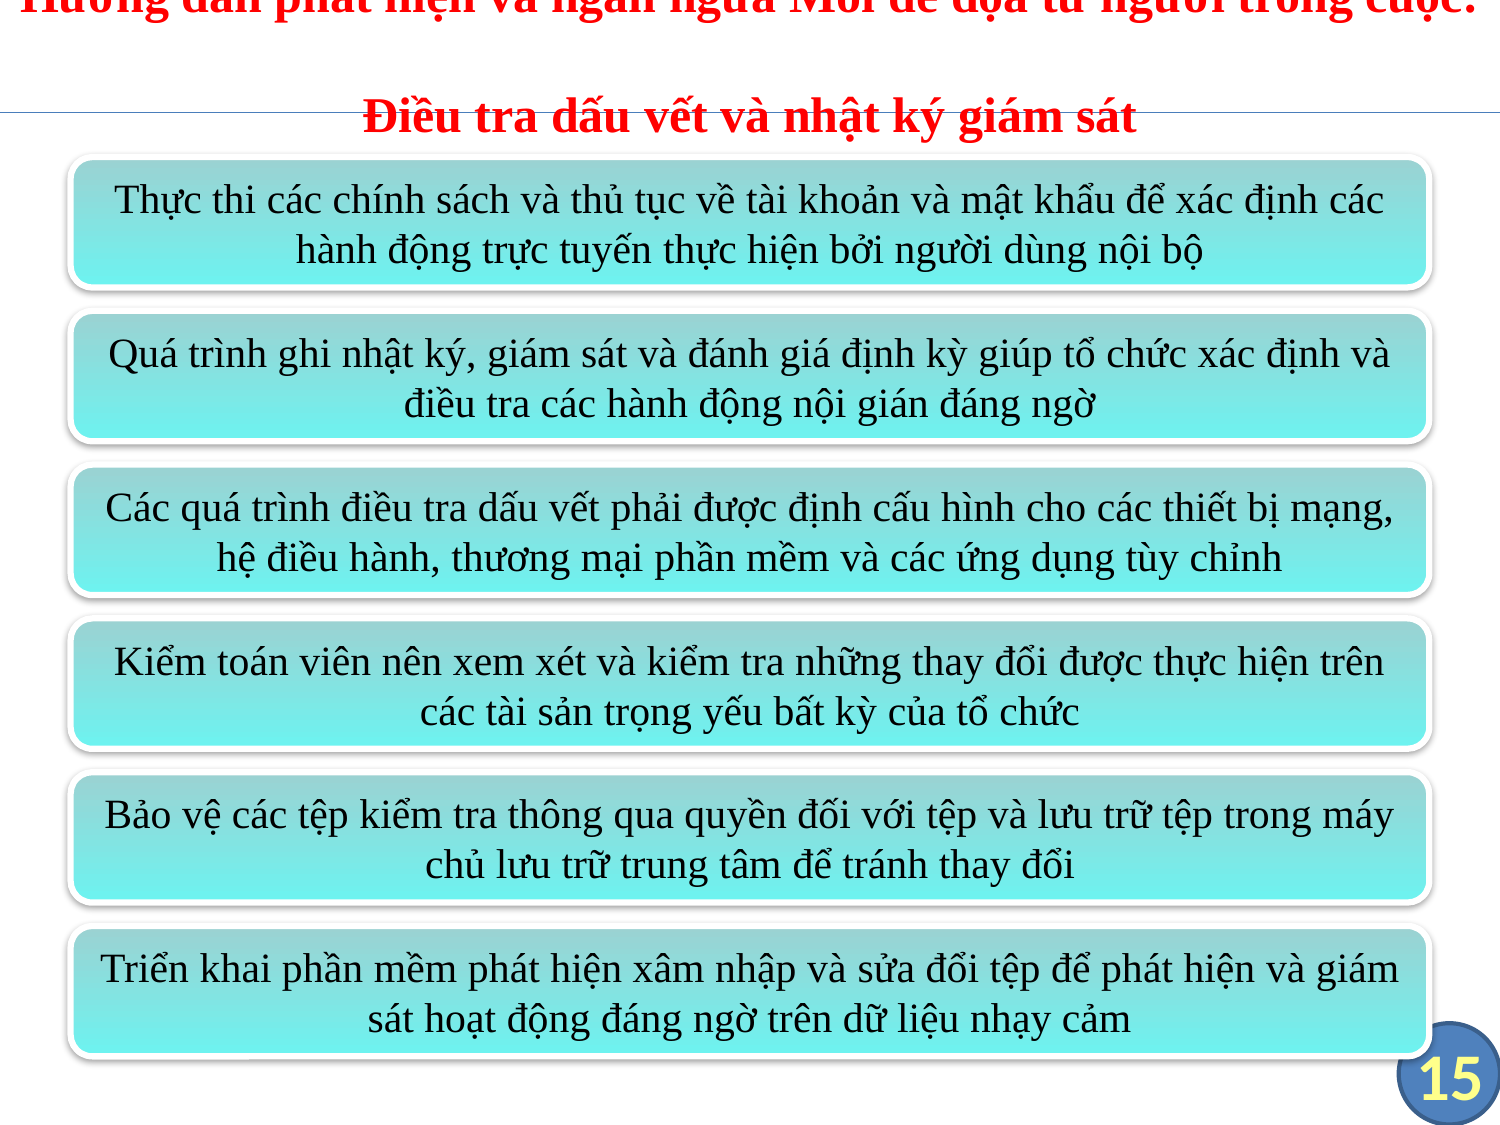

# Hướng dẫn phát hiện và ngăn ngừa Mối đe dọa từ người trong cuộc: Điều tra dấu vết và nhật ký giám sát
Thực thi các chính sách và thủ tục về tài khoản và mật khẩu để xác định các hành động trực tuyến thực hiện bởi người dùng nội bộ
Quá trình ghi nhật ký, giám sát và đánh giá định kỳ giúp tổ chức xác định và
điều tra các hành động nội gián đáng ngờ
Các quá trình điều tra dấu vết phải được định cấu hình cho các thiết bị mạng, hệ điều hành, thương mại phần mềm và các ứng dụng tùy chỉnh
Kiểm toán viên nên xem xét và kiểm tra những thay đổi được thực hiện trên các tài sản trọng yếu bất kỳ của tổ chức
Bảo vệ các tệp kiểm tra thông qua quyền đối với tệp và lưu trữ tệp trong máy chủ lưu trữ trung tâm để tránh thay đổi
Triển khai phần mềm phát hiện xâm nhập và sửa đổi tệp để phát hiện và giám sát hoạt động đáng ngờ trên dữ liệu nhạy cảm
15